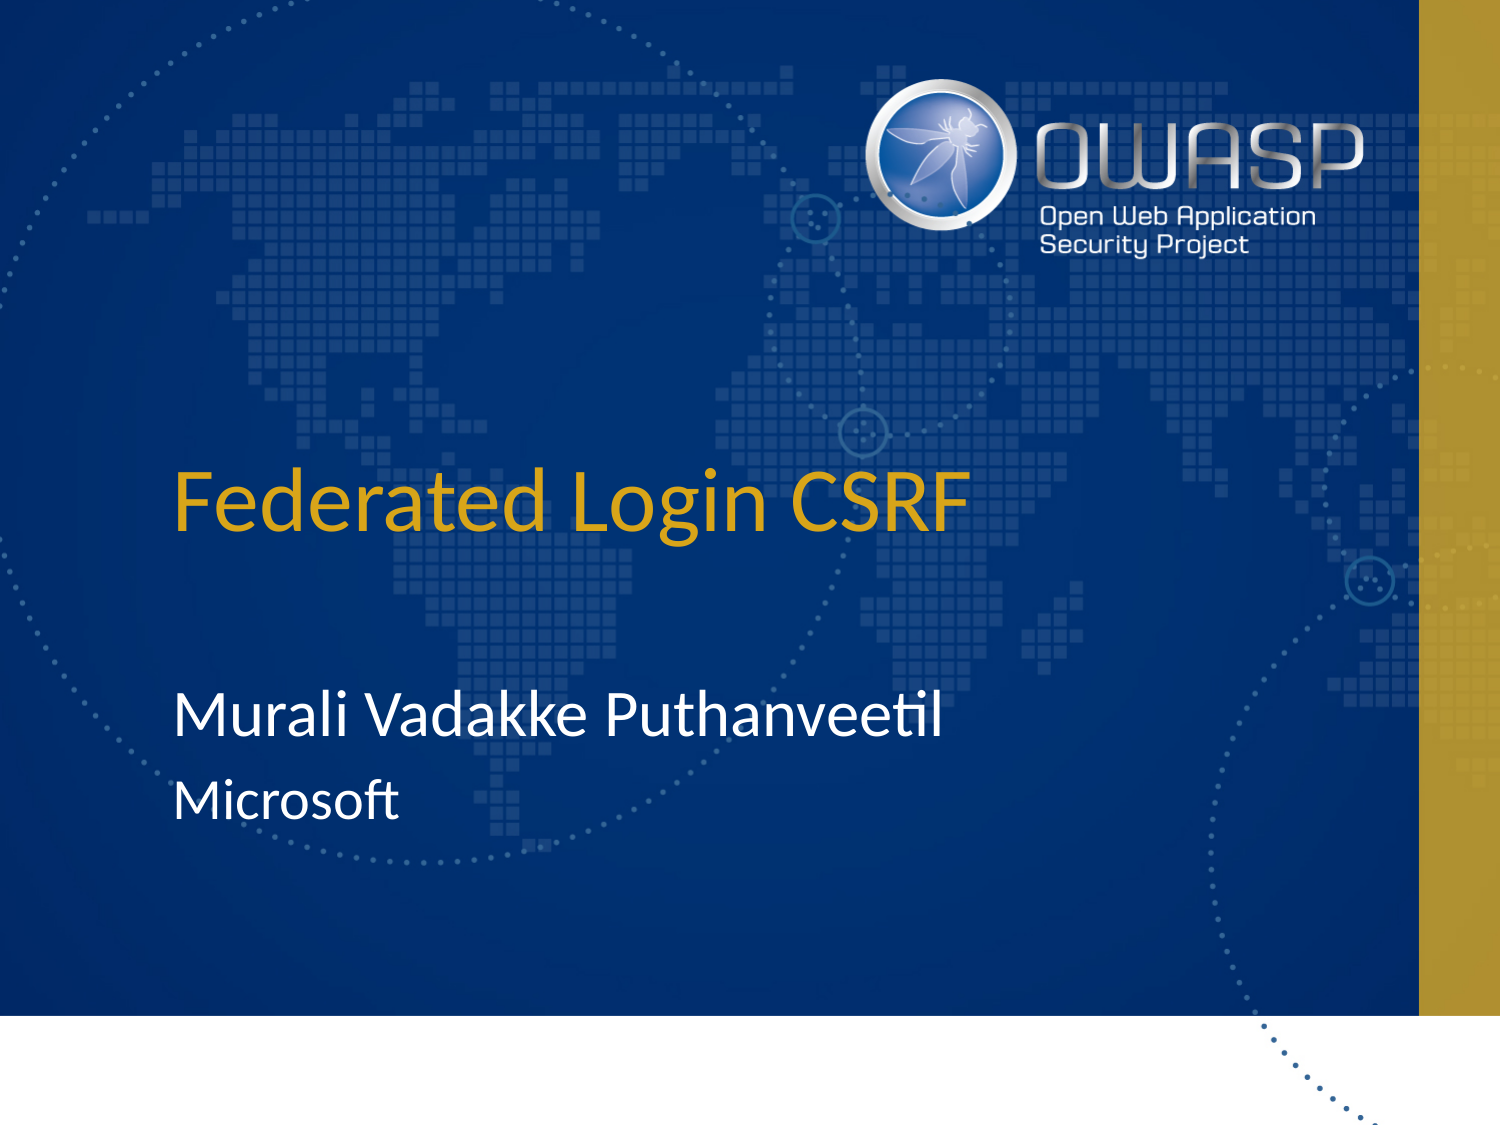

# Federated Login CSRF
Murali Vadakke Puthanveetil
Microsoft